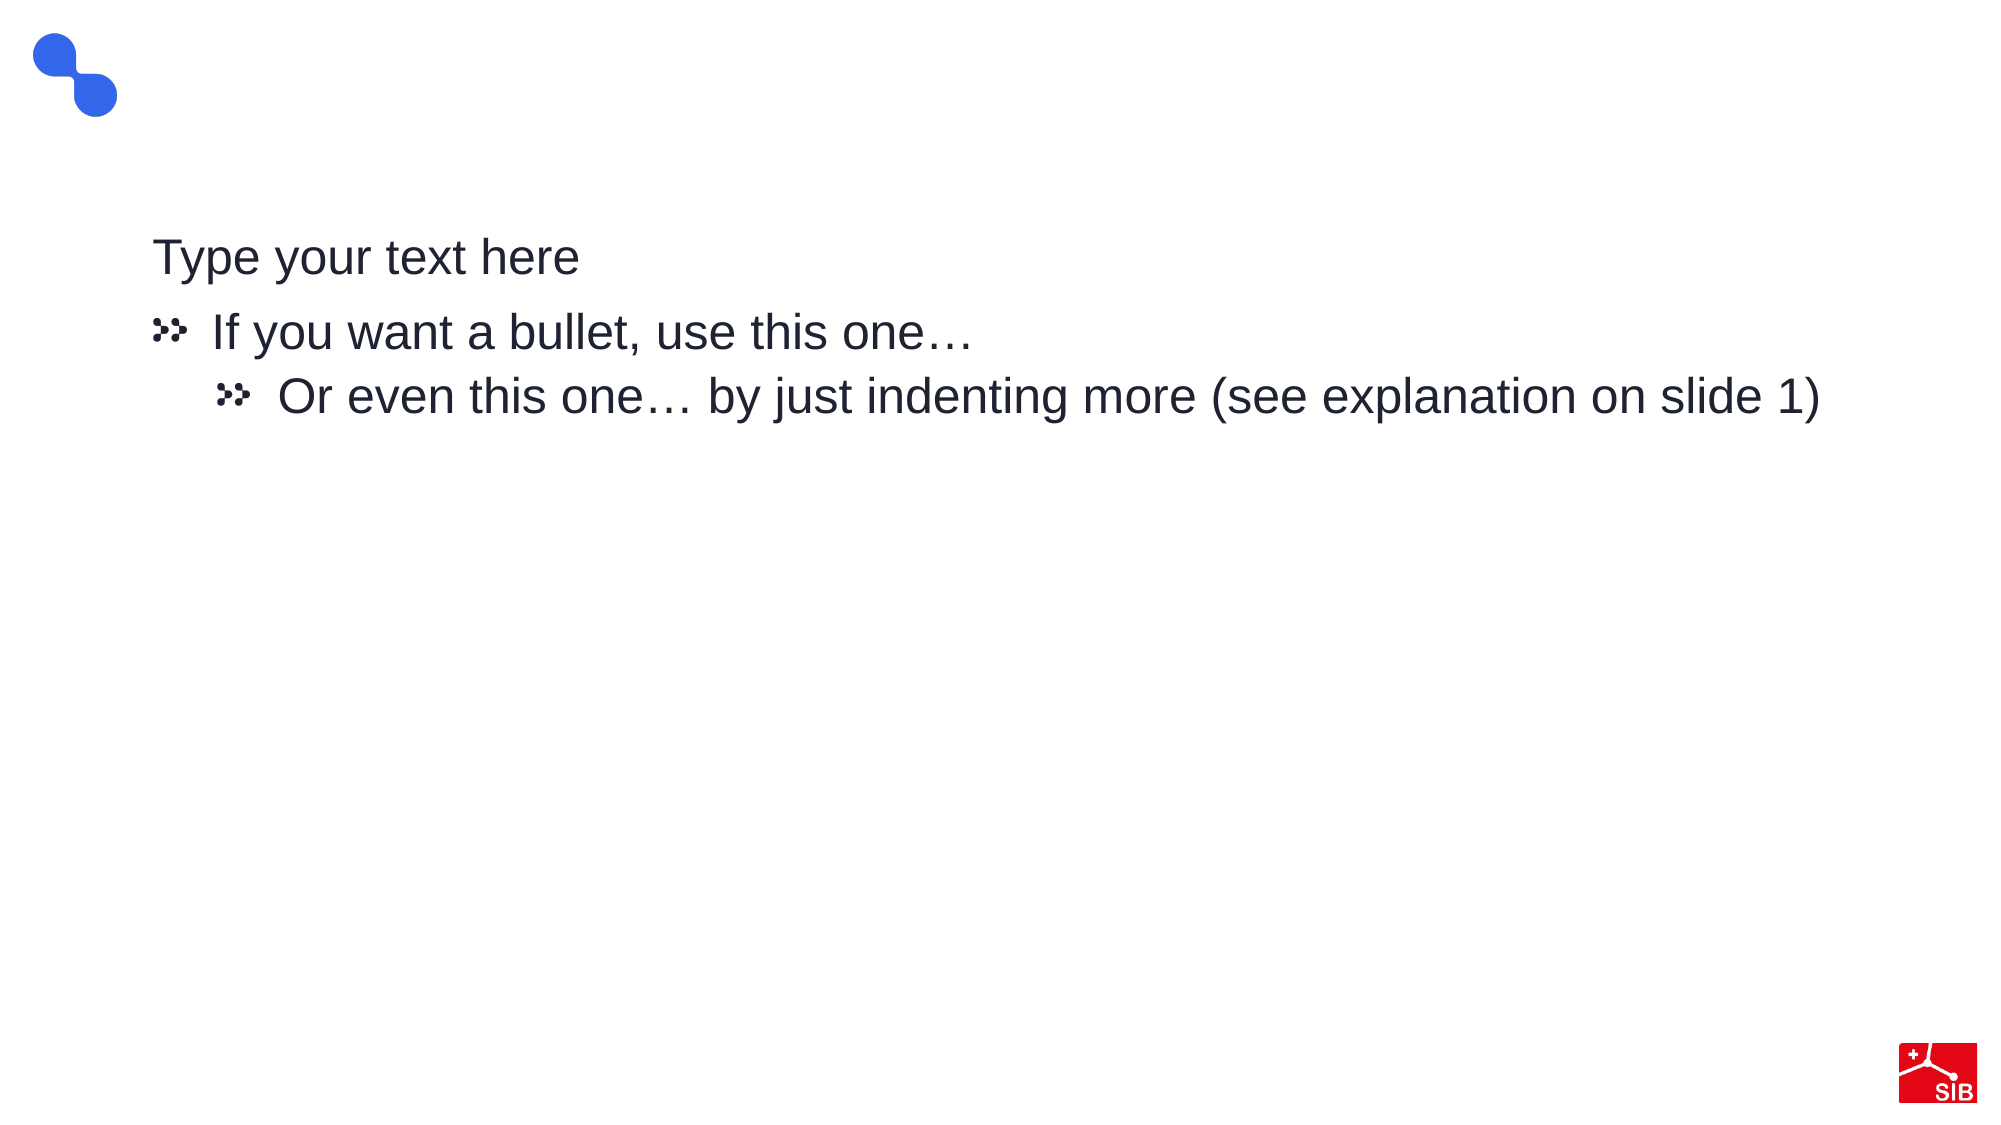

#
Type your text here
If you want a bullet, use this one…
Or even this one… by just indenting more (see explanation on slide 1)